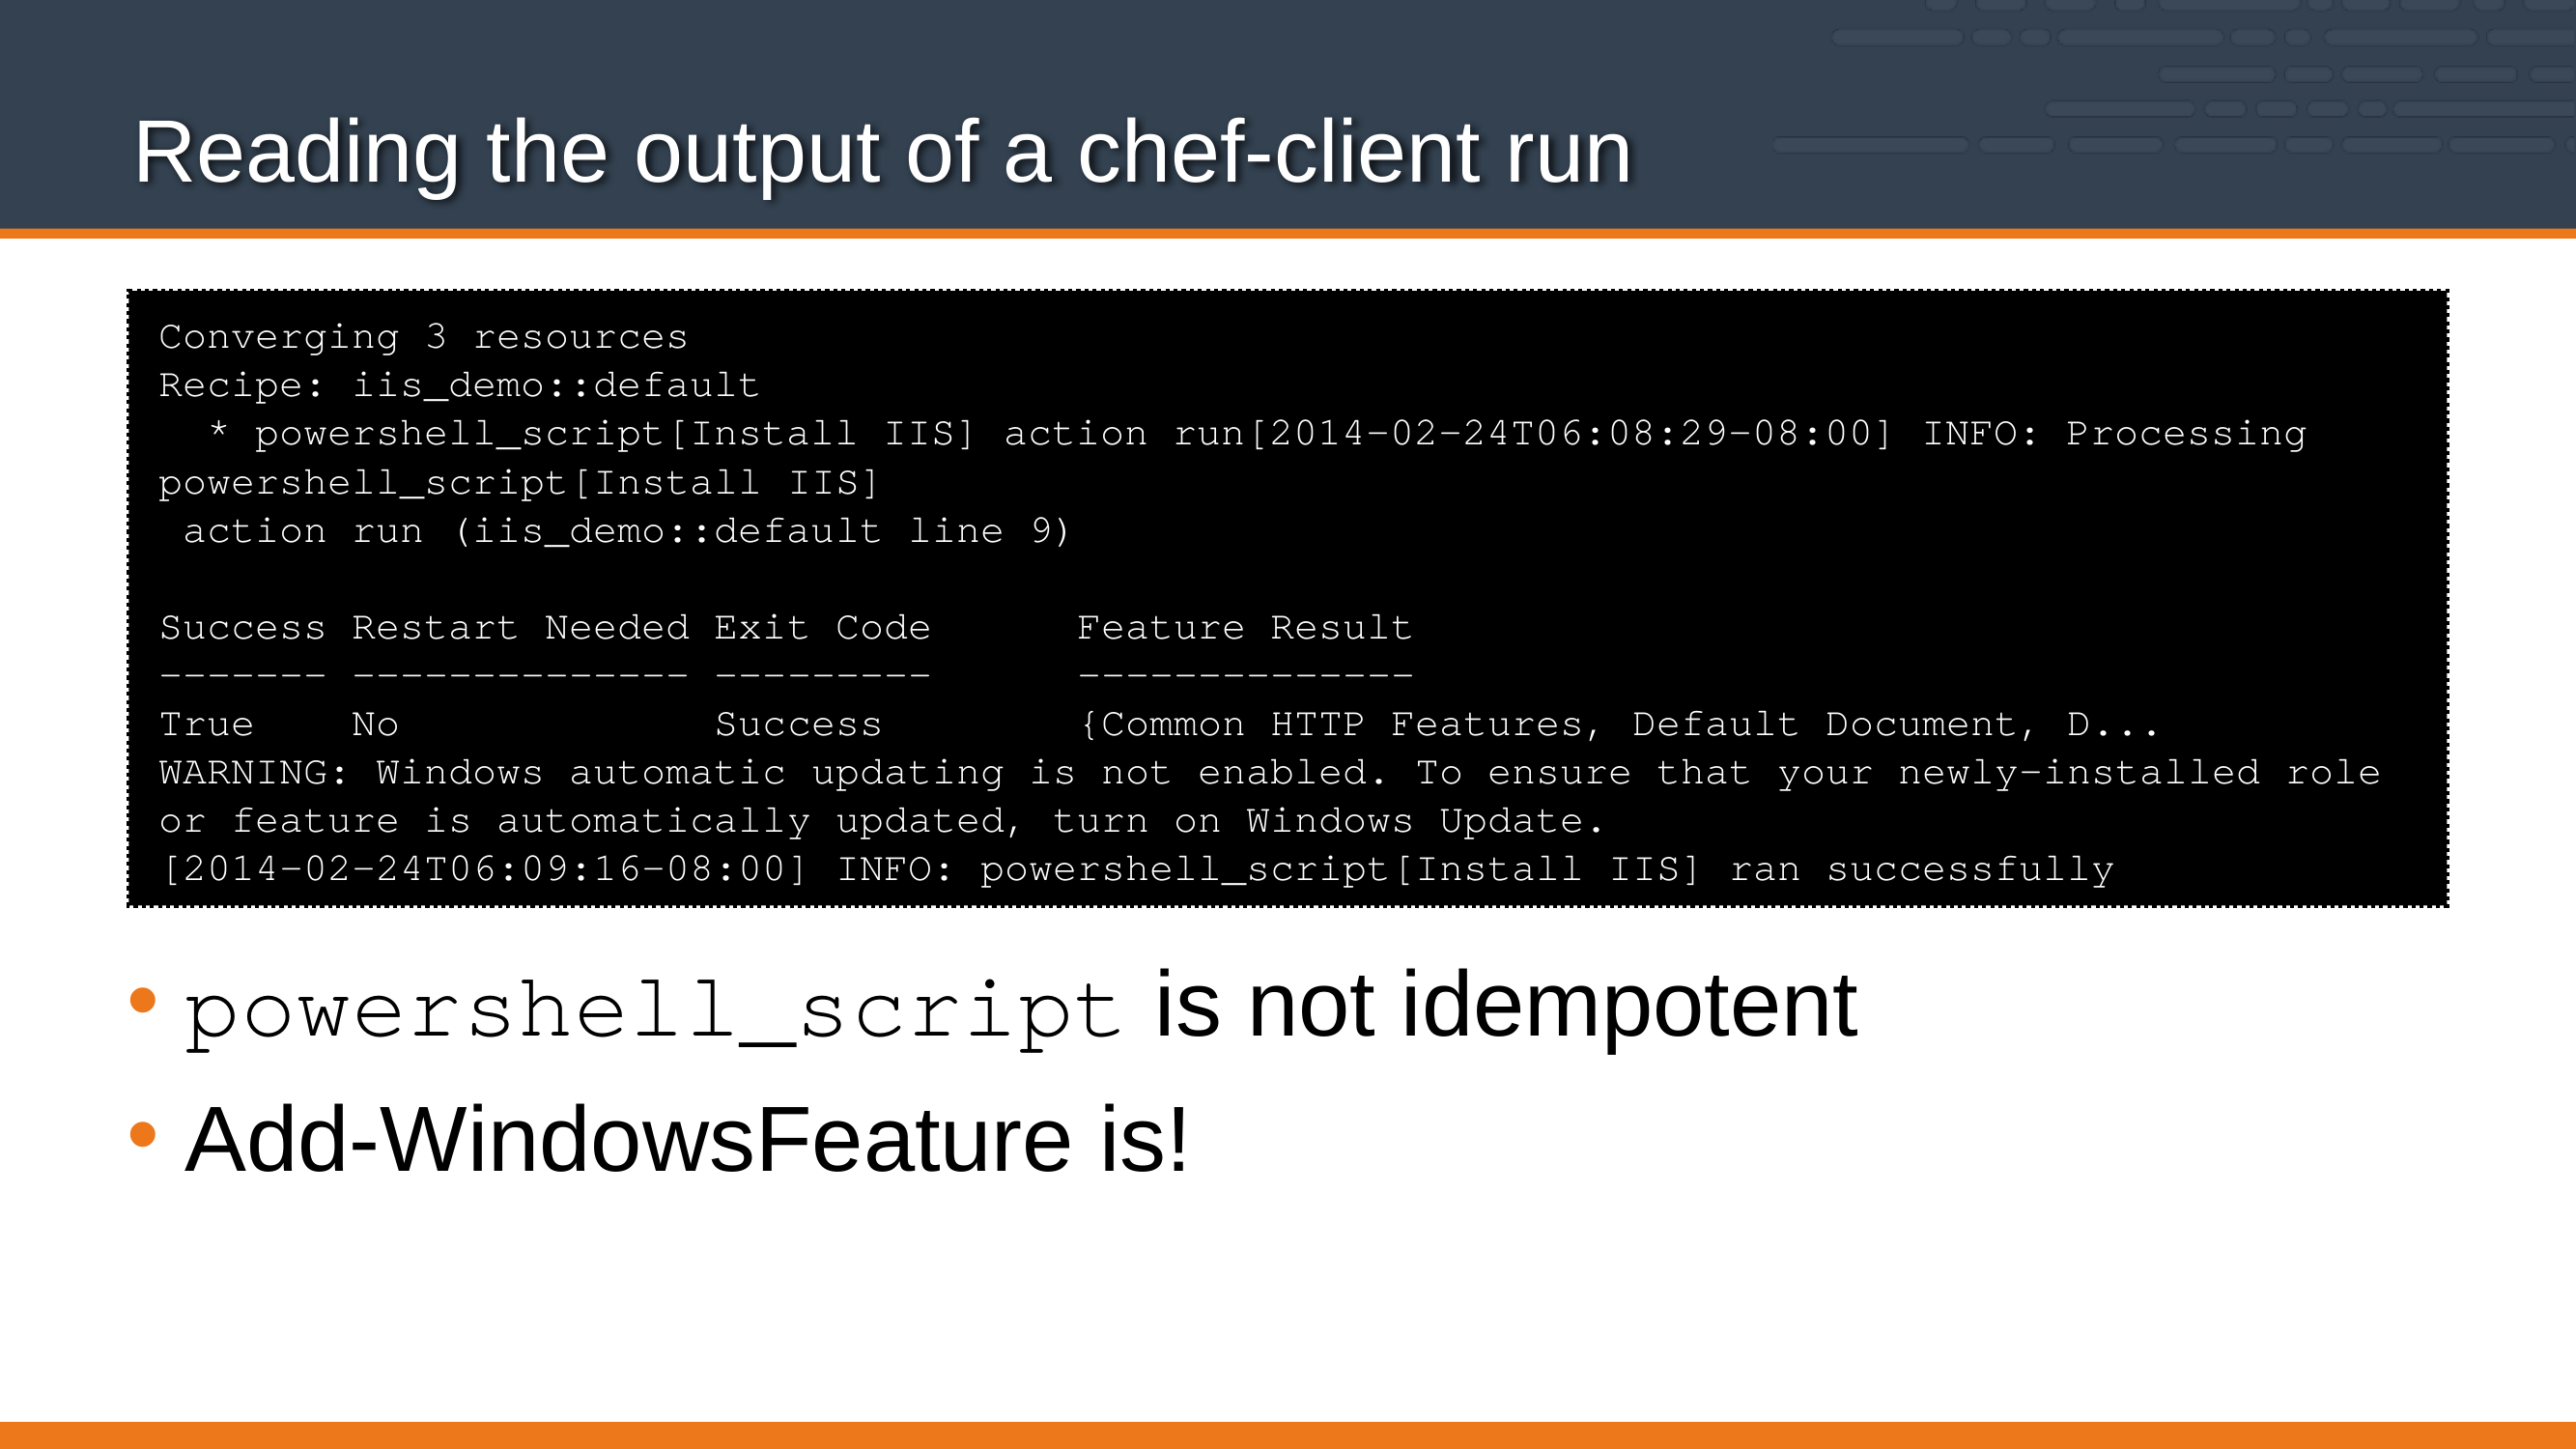

# Reading the output of a chef-client run
Converging 3 resources
Recipe: iis_demo::default
  * powershell_script[Install IIS] action run[2014-02-24T06:08:29-08:00] INFO: Processing powershell_script[Install IIS]
 action run (iis_demo::default line 9)

Success Restart Needed Exit Code      Feature Result
------- -------------- ---------      --------------
True    No             Success        {Common HTTP Features, Default Document, D...
WARNING: Windows automatic updating is not enabled. To ensure that your newly-installed role or feature is automatically updated, turn on Windows Update.
[2014-02-24T06:09:16-08:00] INFO: powershell_script[Install IIS] ran successfully
powershell_script is not idempotent
Add-WindowsFeature is!